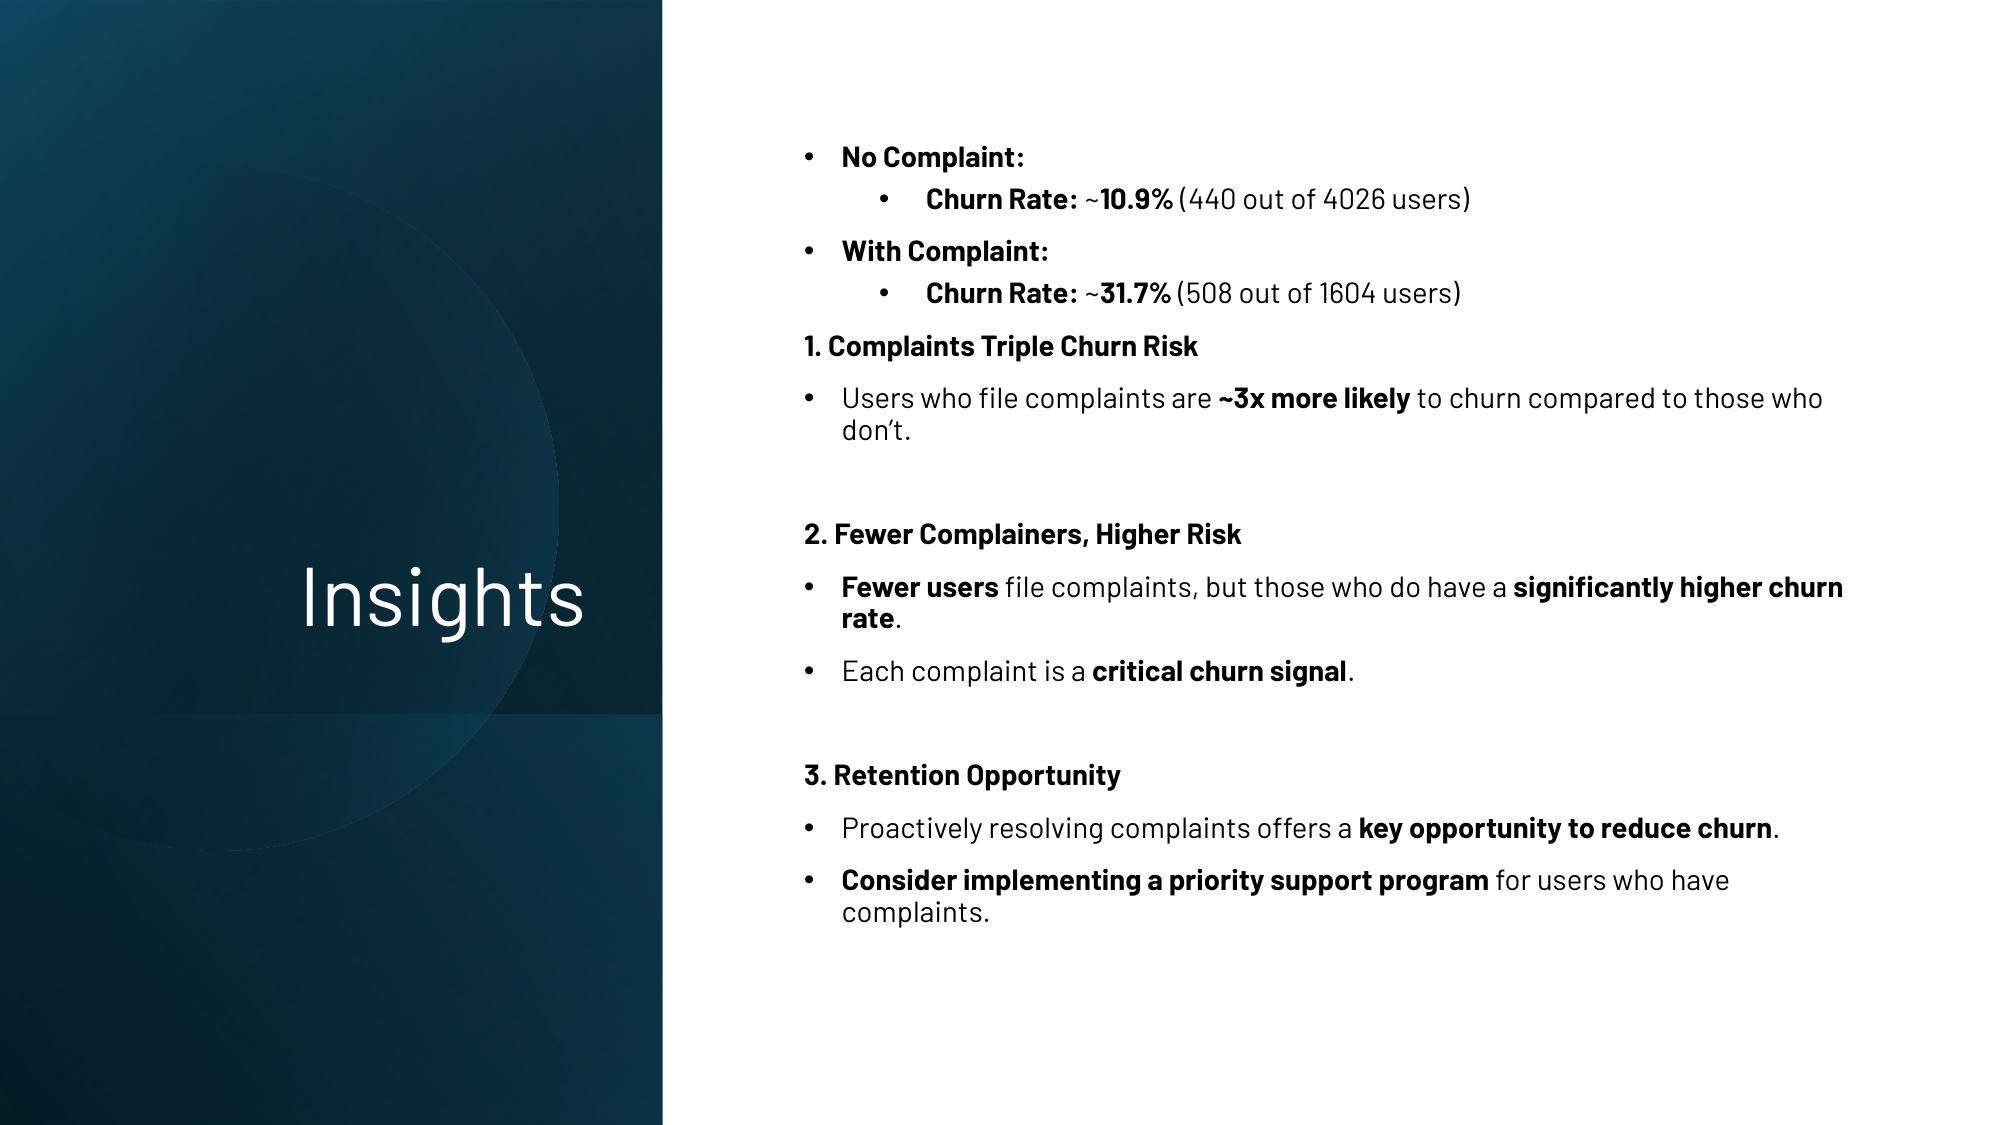

# Insights
No Complaint:
Churn Rate: ~10.9% (440 out of 4026 users)
With Complaint:
Churn Rate: ~31.7% (508 out of 1604 users)
1. Complaints Triple Churn Risk
Users who file complaints are ~3x more likely to churn compared to those who don’t.

2. Fewer Complainers, Higher Risk
Fewer users file complaints, but those who do have a significantly higher churn rate.
Each complaint is a critical churn signal.

3. Retention Opportunity
Proactively resolving complaints offers a key opportunity to reduce churn.
Consider implementing a priority support program for users who have complaints.